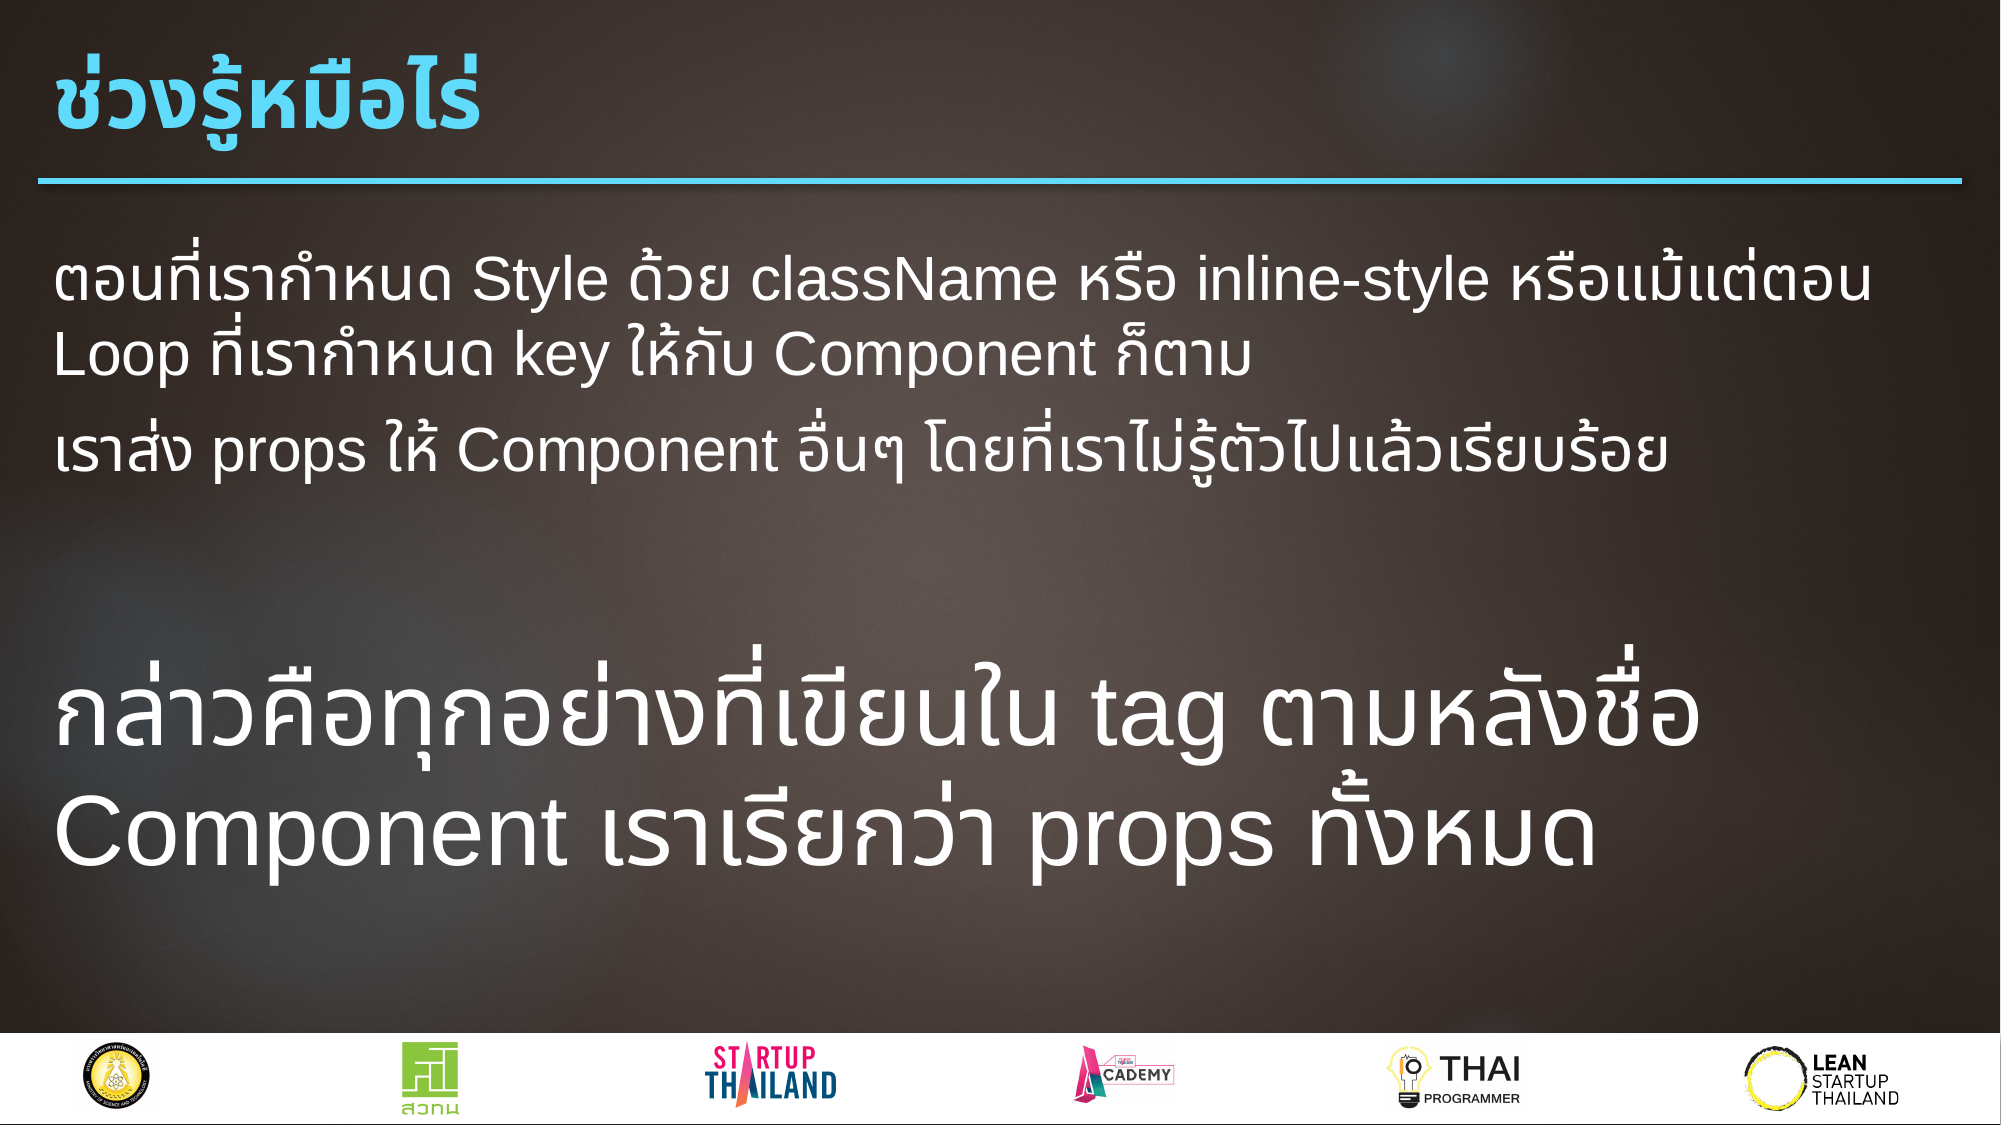

# ช่วงรู้หมือไร่
ตอนที่เรากำหนด Style ด้วย className หรือ inline-style หรือแม้แต่ตอน Loop ที่เรากำหนด key ให้กับ Component ก็ตาม
เราส่ง props ให้ Component อื่นๆ โดยที่เราไม่รู้ตัวไปแล้วเรียบร้อย

กล่าวคือทุกอย่างที่เขียนใน tag ตามหลังชื่อ Component เราเรียกว่า props ทั้งหมด